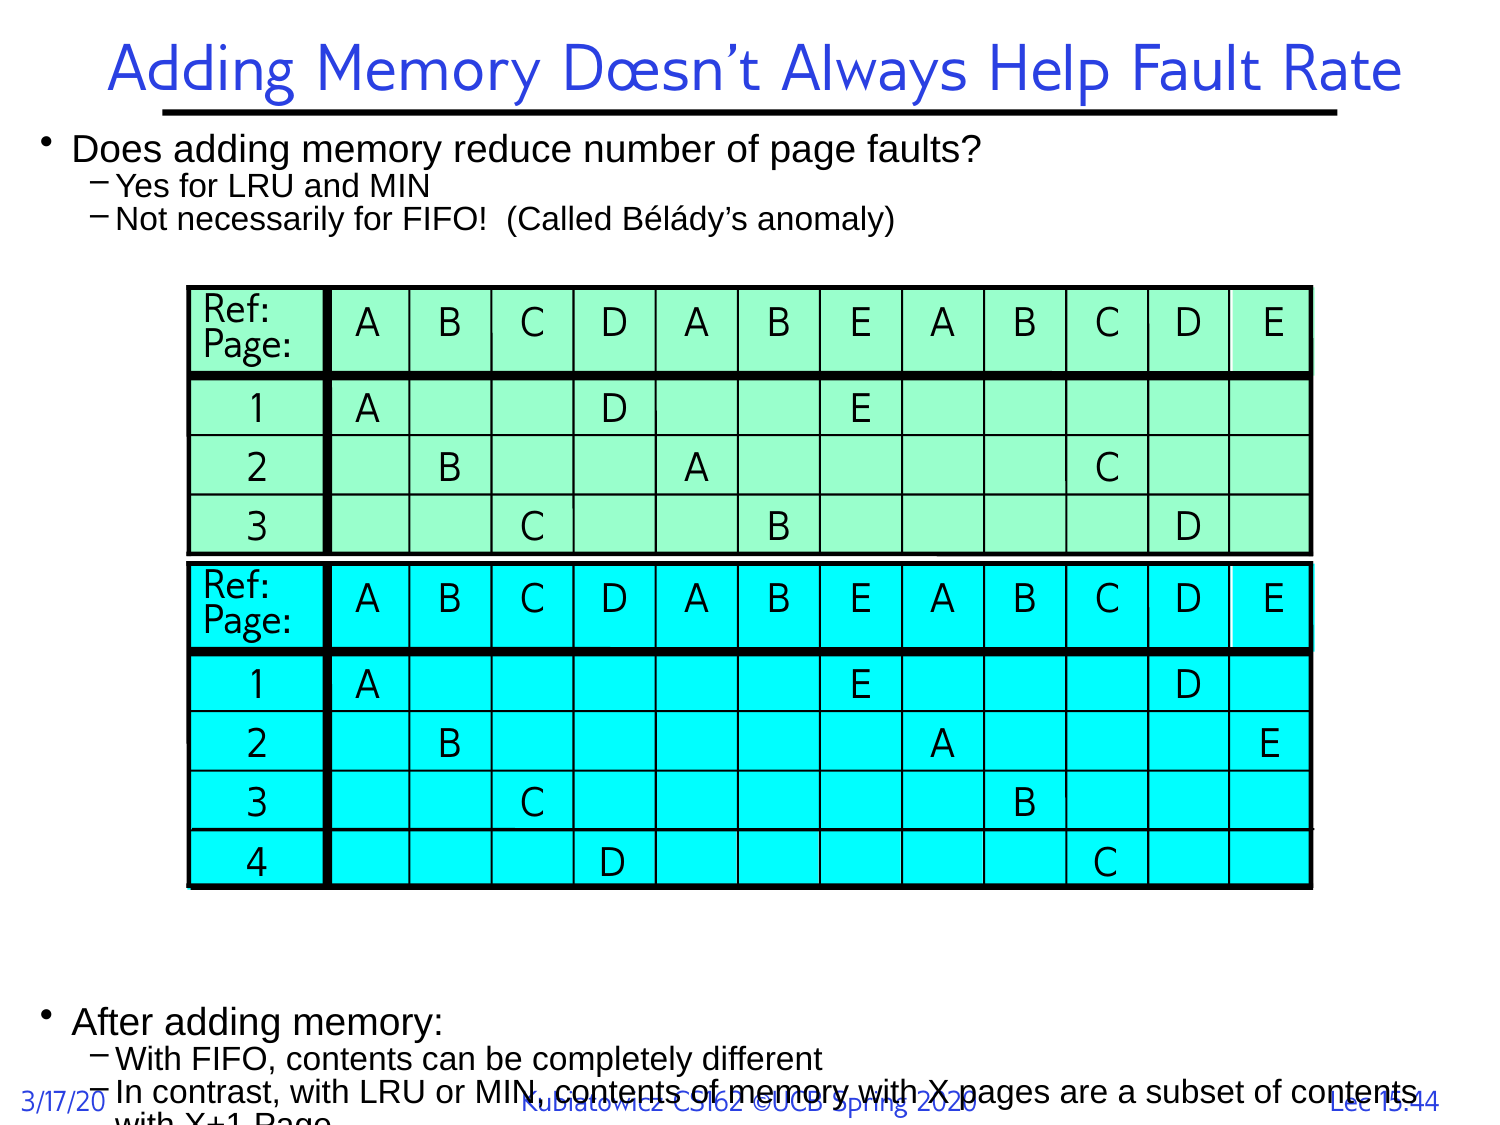

# Adding Memory Doesn’t Always Help Fault Rate
Does adding memory reduce number of page faults?
Yes for LRU and MIN
Not necessarily for FIFO!  (Called Bélády’s anomaly)

After adding memory:
With FIFO, contents can be completely different
In contrast, with LRU or MIN, contents of memory with X pages are a subset of contents with X+1 Page
Ref:
Page:

1

2

3
A
B
C
D
A
B
E
A
B
C
D
E
A

B

C
D

A

B
E

C

D

Ref:
Page:

A

B

C

D

A

B

E

A

B

C

D

E

1

A

E

D

2

B

A

E
3

C

B

4

D

C